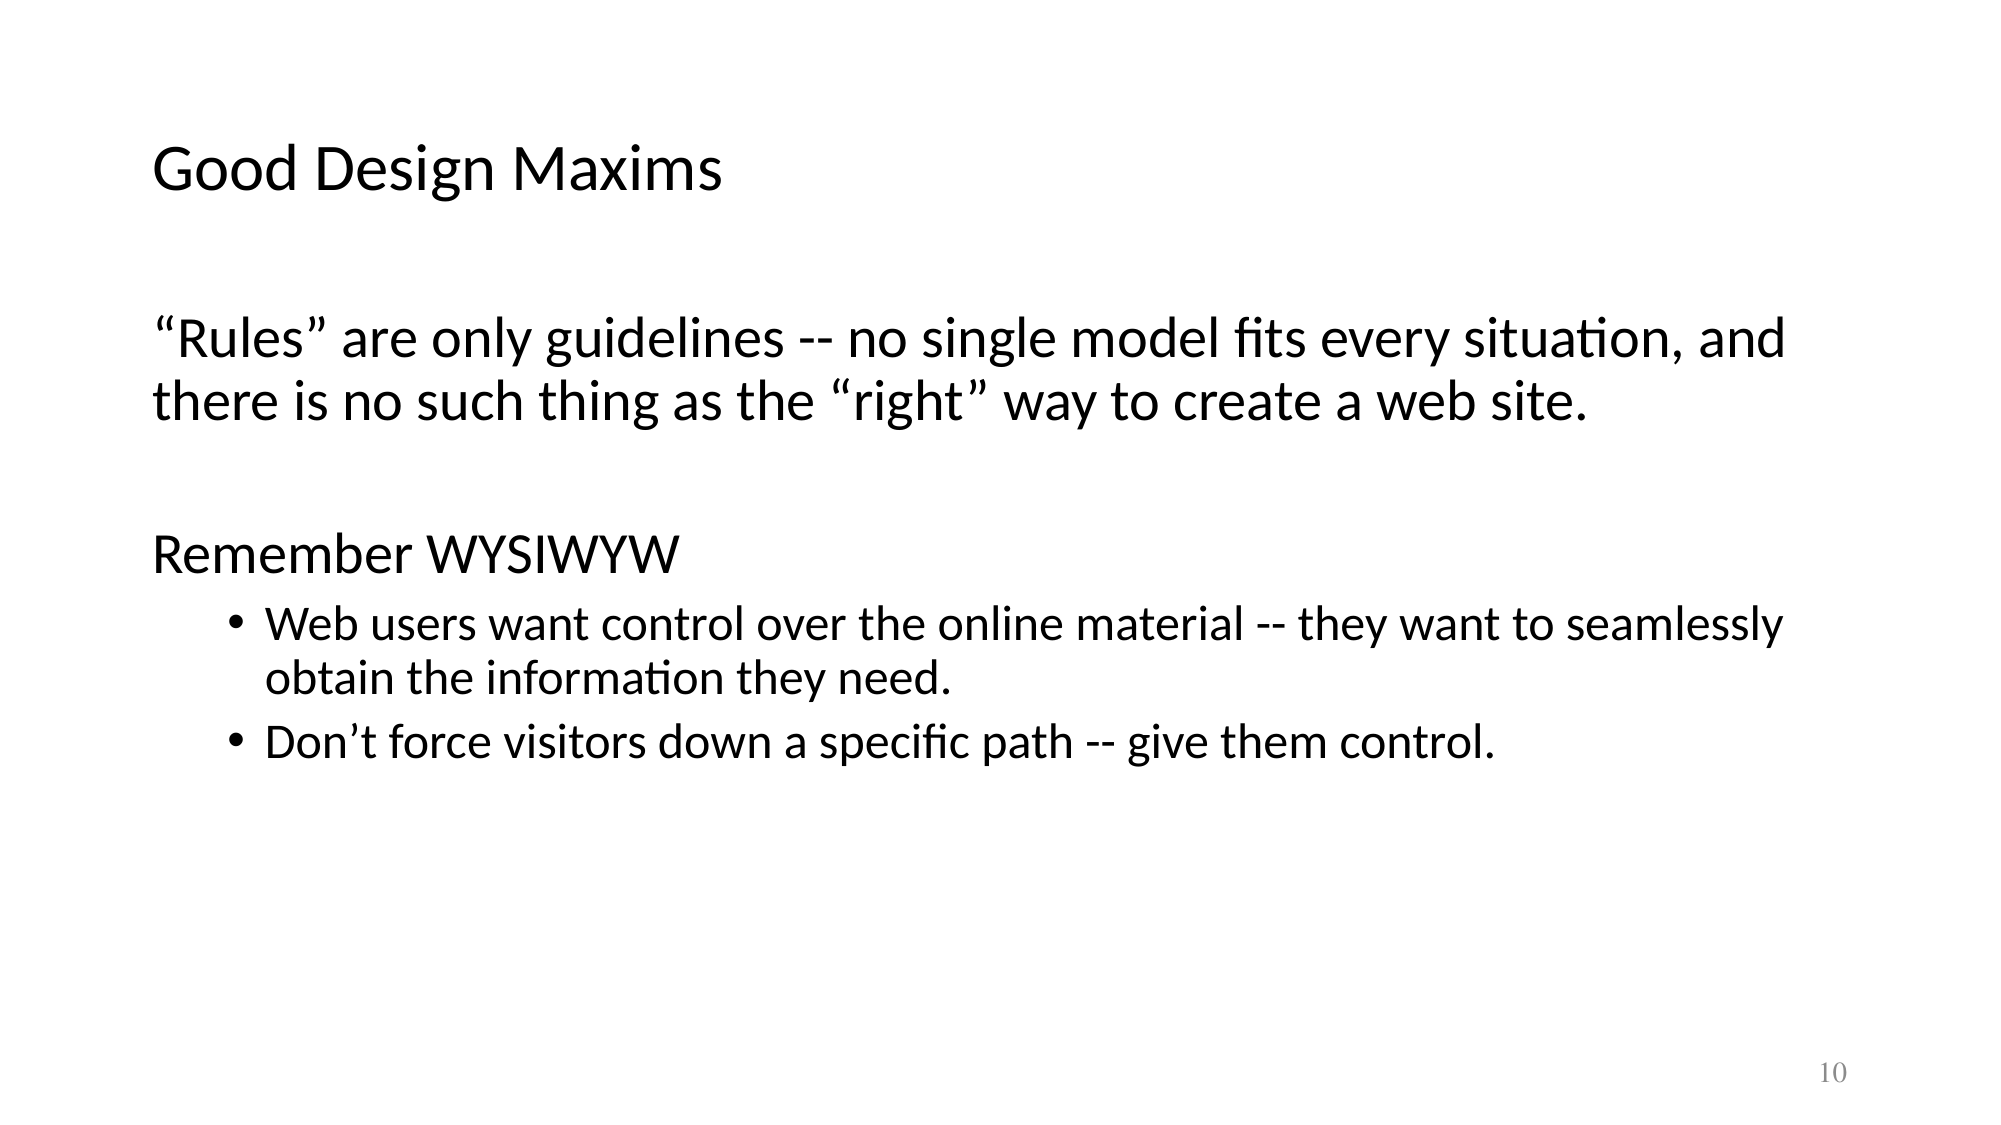

# Good Design Maxims
“Rules” are only guidelines -- no single model fits every situation, and there is no such thing as the “right” way to create a web site.
Remember WYSIWYW
Web users want control over the online material -- they want to seamlessly obtain the information they need.
Don’t force visitors down a specific path -- give them control.
10